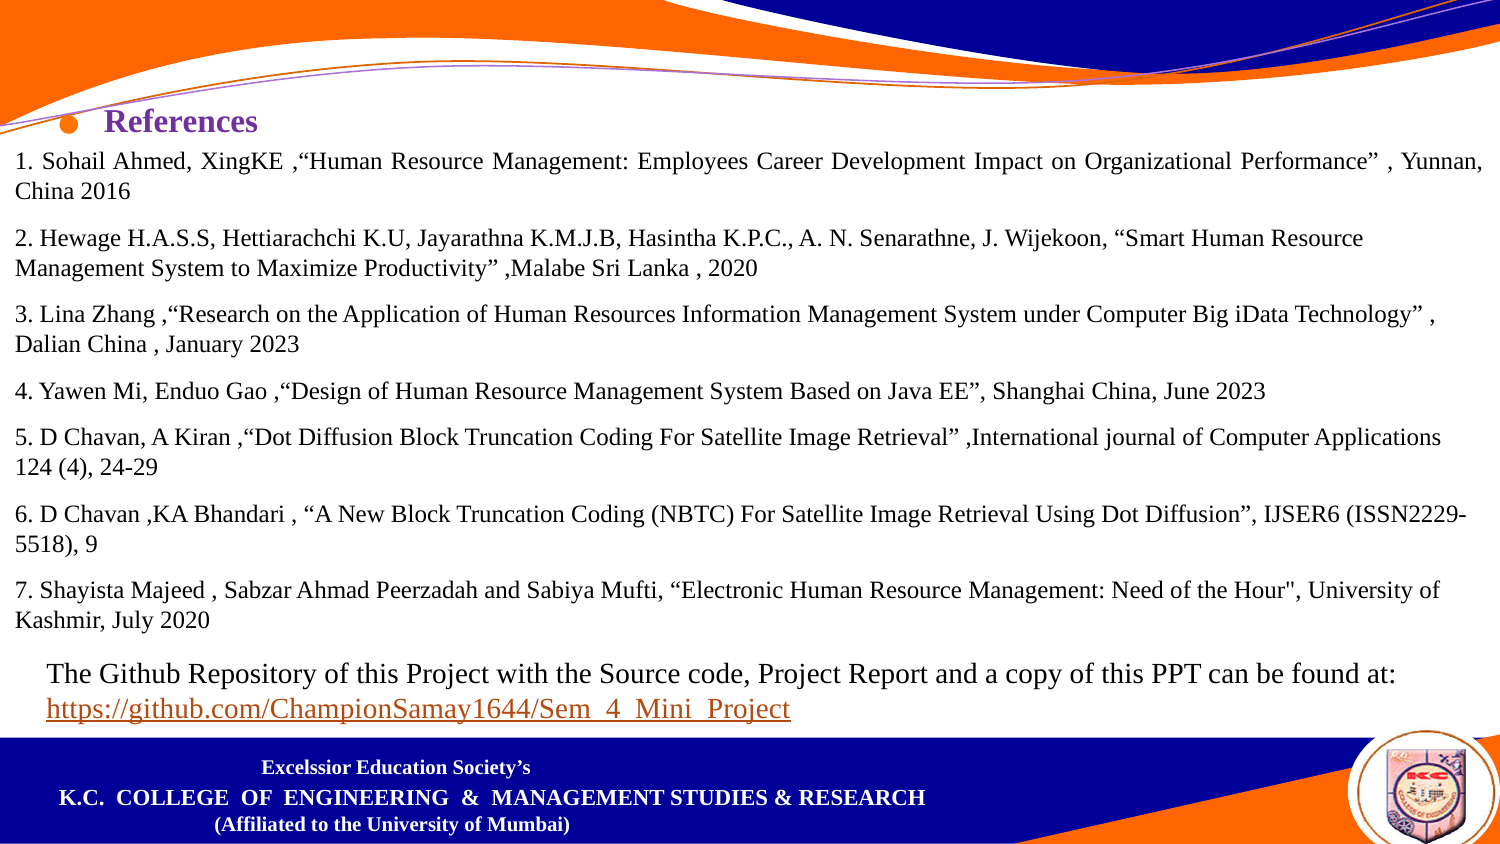

References

1. Sohail Ahmed, XingKE ,“Human Resource Management: Employees Career Development Impact on Organizational Performance” , Yunnan, China 2016
2. Hewage H.A.S.S, Hettiarachchi K.U, Jayarathna K.M.J.B, Hasintha K.P.C., A. N. Senarathne, J. Wijekoon, “Smart Human Resource Management System to Maximize Productivity” ,Malabe Sri Lanka , 2020
3. Lina Zhang ,“Research on the Application of Human Resources Information Management System under Computer Big iData Technology” , Dalian China , January 2023
4. Yawen Mi, Enduo Gao ,“Design of Human Resource Management System Based on Java EE”, Shanghai China, June 2023
5. D Chavan, A Kiran ,“Dot Diffusion Block Truncation Coding For Satellite Image Retrieval” ,International journal of Computer Applications 124 (4), 24-29
6. D Chavan ,KA Bhandari , “A New Block Truncation Coding (NBTC) For Satellite Image Retrieval Using Dot Diffusion”, IJSER6 (ISSN2229-5518), 9
7. Shayista Majeed , Sabzar Ahmad Peerzadah and Sabiya Mufti, “Electronic Human Resource Management: Need of the Hour", University of Kashmir, July 2020
The Github Repository of this Project with the Source code, Project Report and a copy of this PPT can be found at:
https://github.com/ChampionSamay1644/Sem_4_Mini_Project